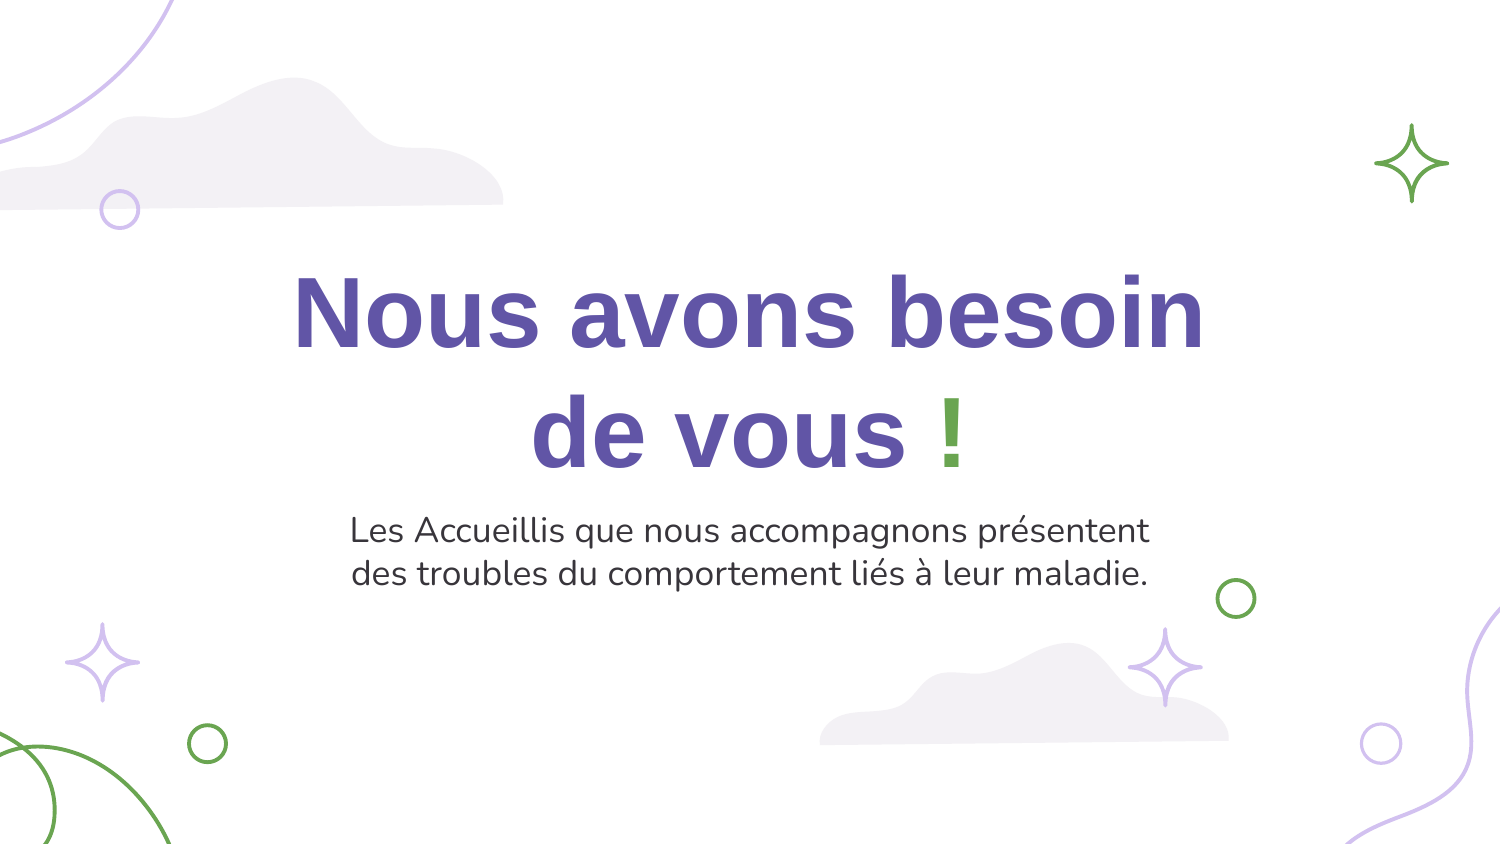

# Nous avons besoin de vous !
Les Accueillis que nous accompagnons présentent des troubles du comportement liés à leur maladie.